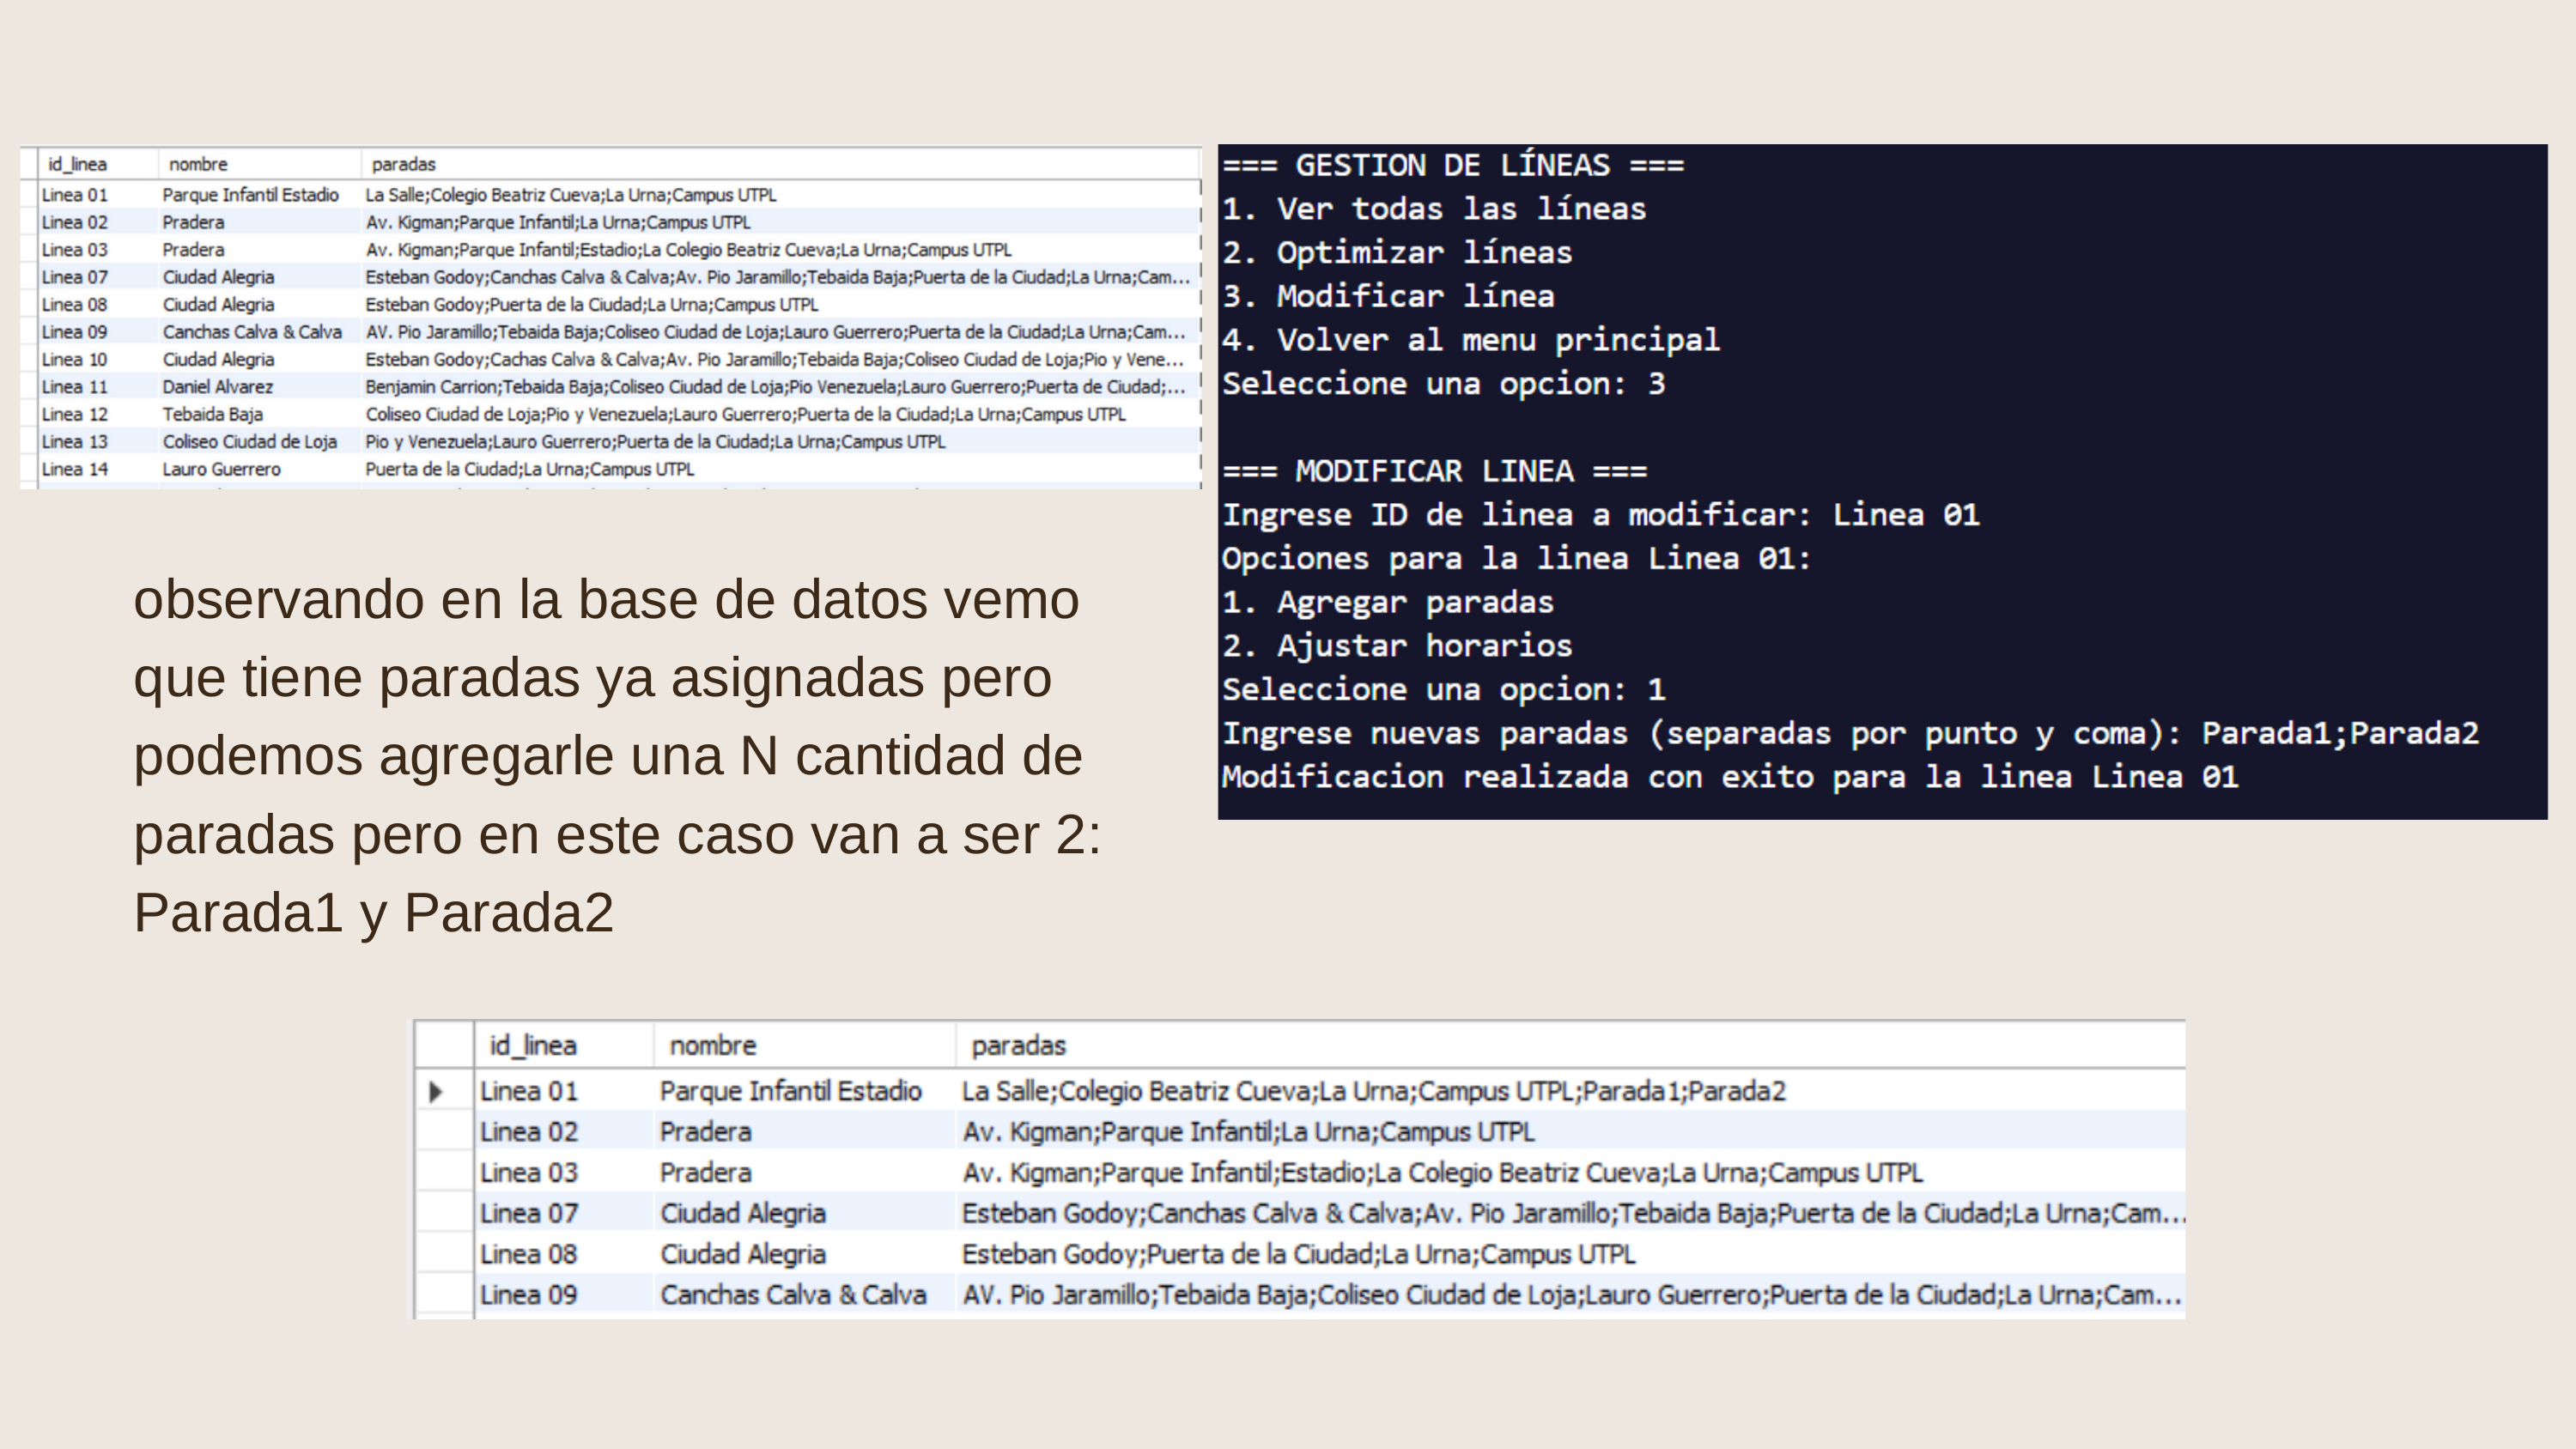

observando en la base de datos vemo que tiene paradas ya asignadas pero podemos agregarle una N cantidad de paradas pero en este caso van a ser 2: Parada1 y Parada2